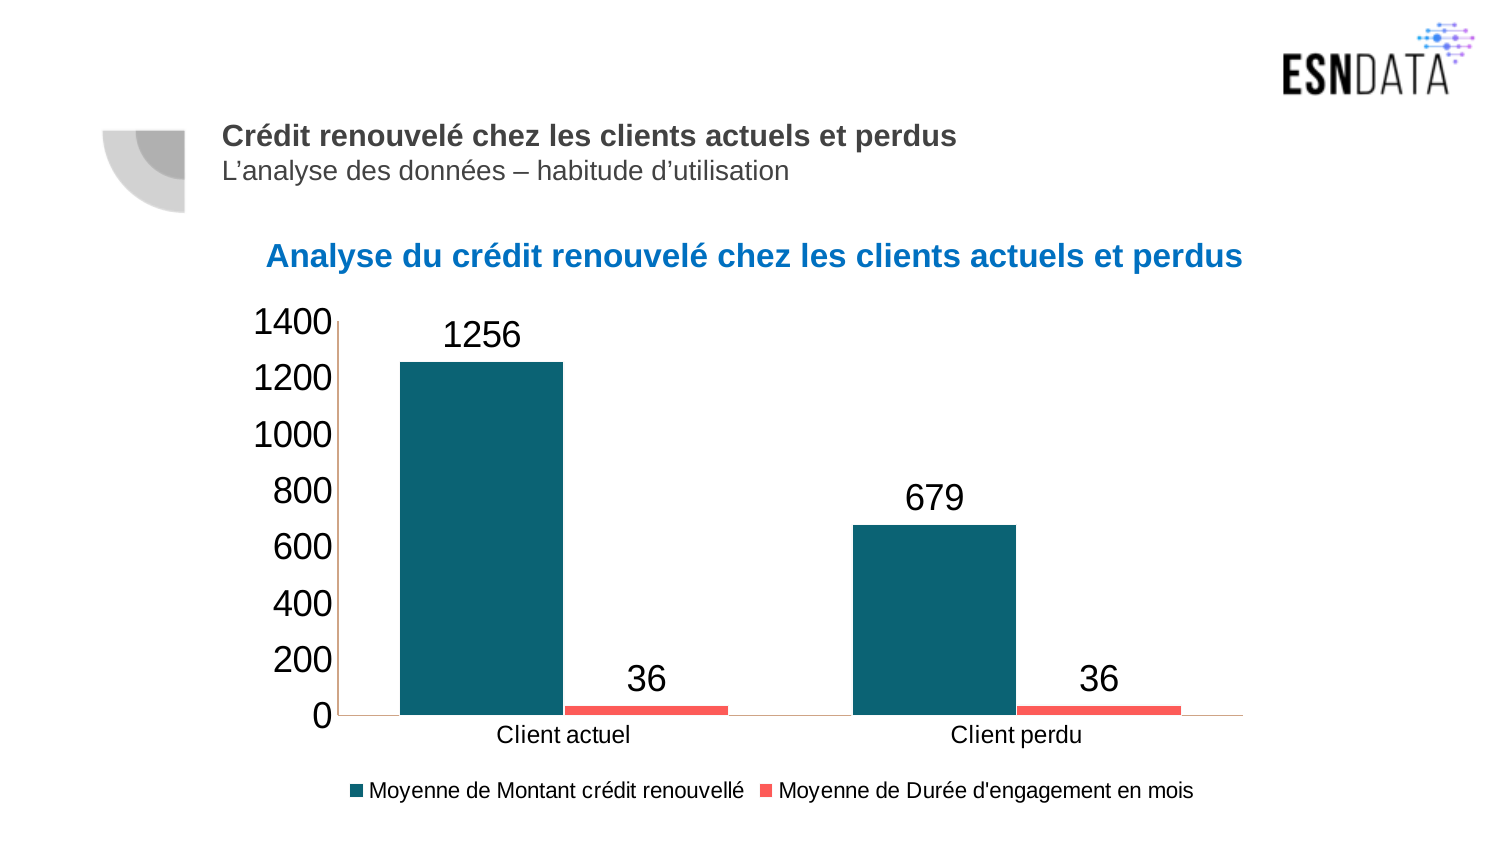

# Crédit renouvelé chez les clients actuels et perdus L’analyse des données – habitude d’utilisation
Analyse du crédit renouvelé chez les clients actuels et perdus

### Chart

| Category | Moyenne de Montant crédit renouvellé | Moyenne de Durée d'engagement en mois |
|---|---|---|
| Client actuel | 1256.1008126251324 | 35.880226121776 |
| Client perdu | 678.6466992665037 | 36.178484107579465 |